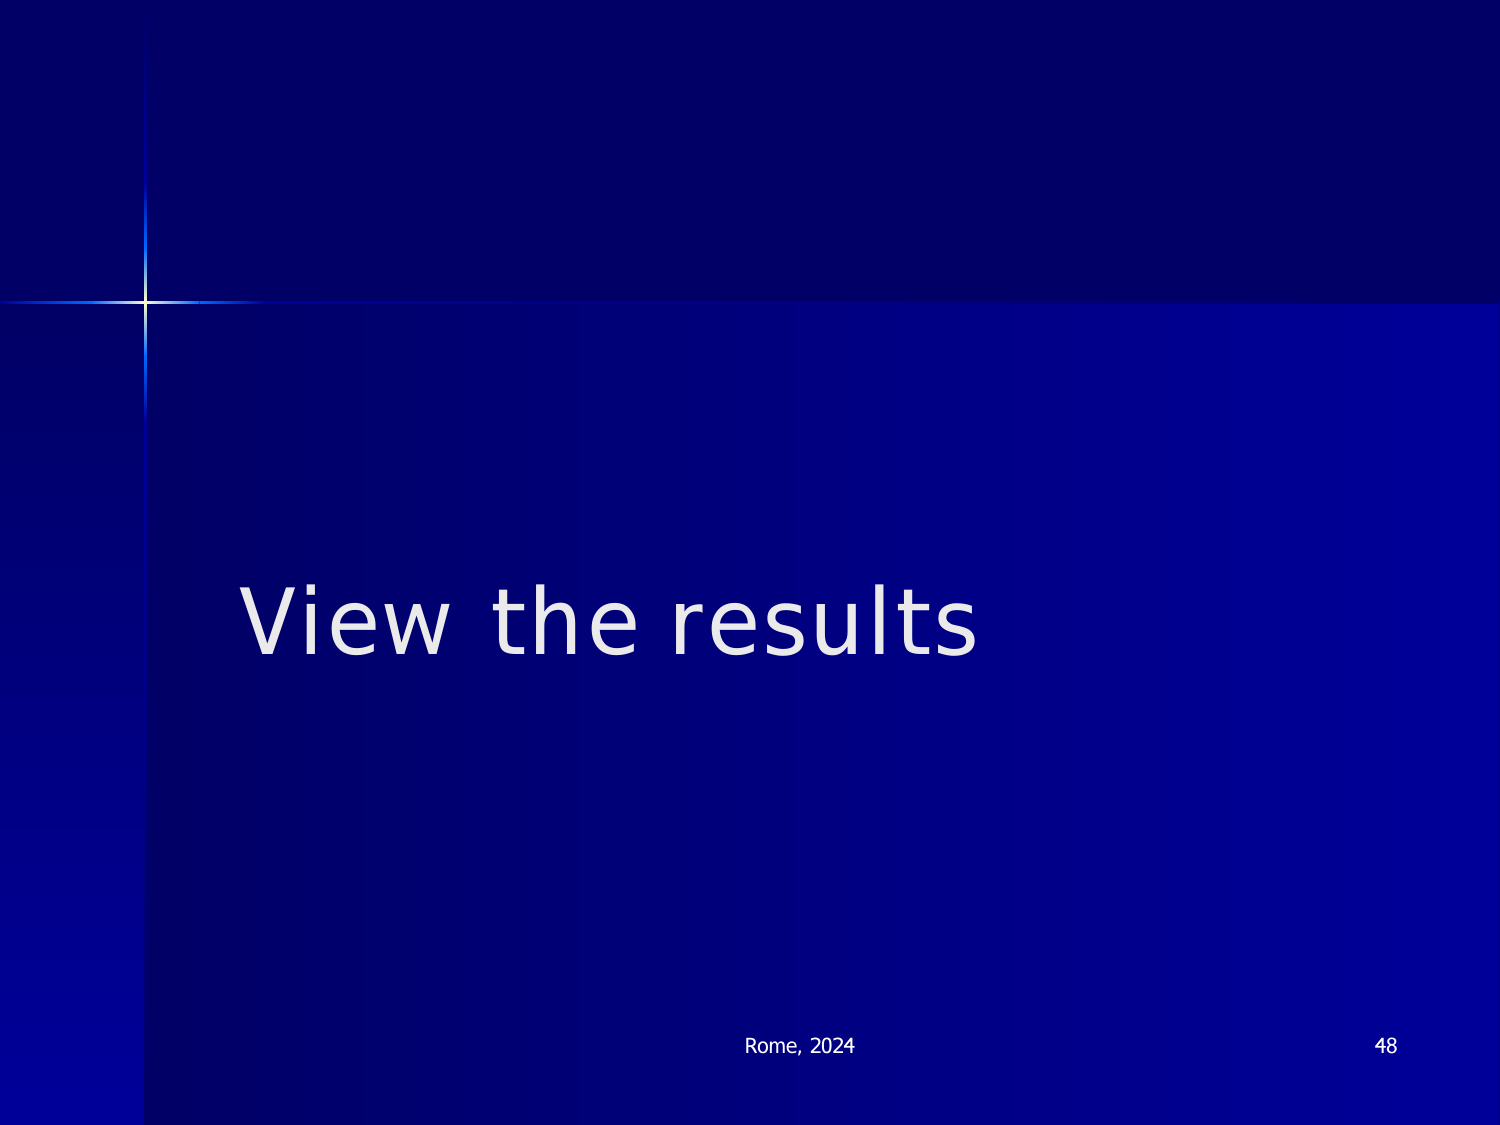

# View the results
Rome, 2024
48